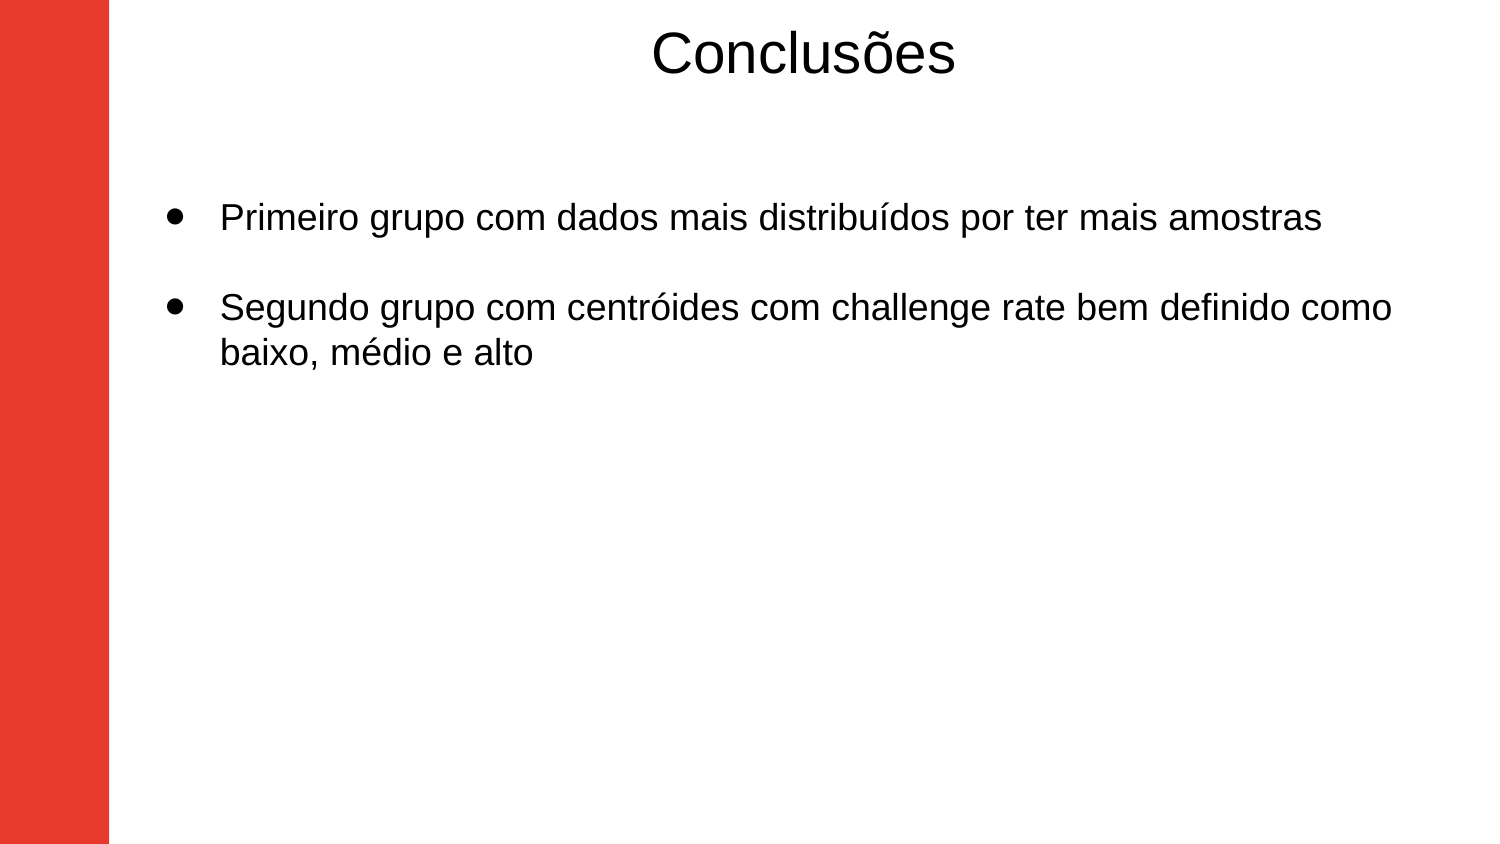

# Conclusões
Primeiro grupo com dados mais distribuídos por ter mais amostras

Segundo grupo com centróides com challenge rate bem definido como baixo, médio e alto